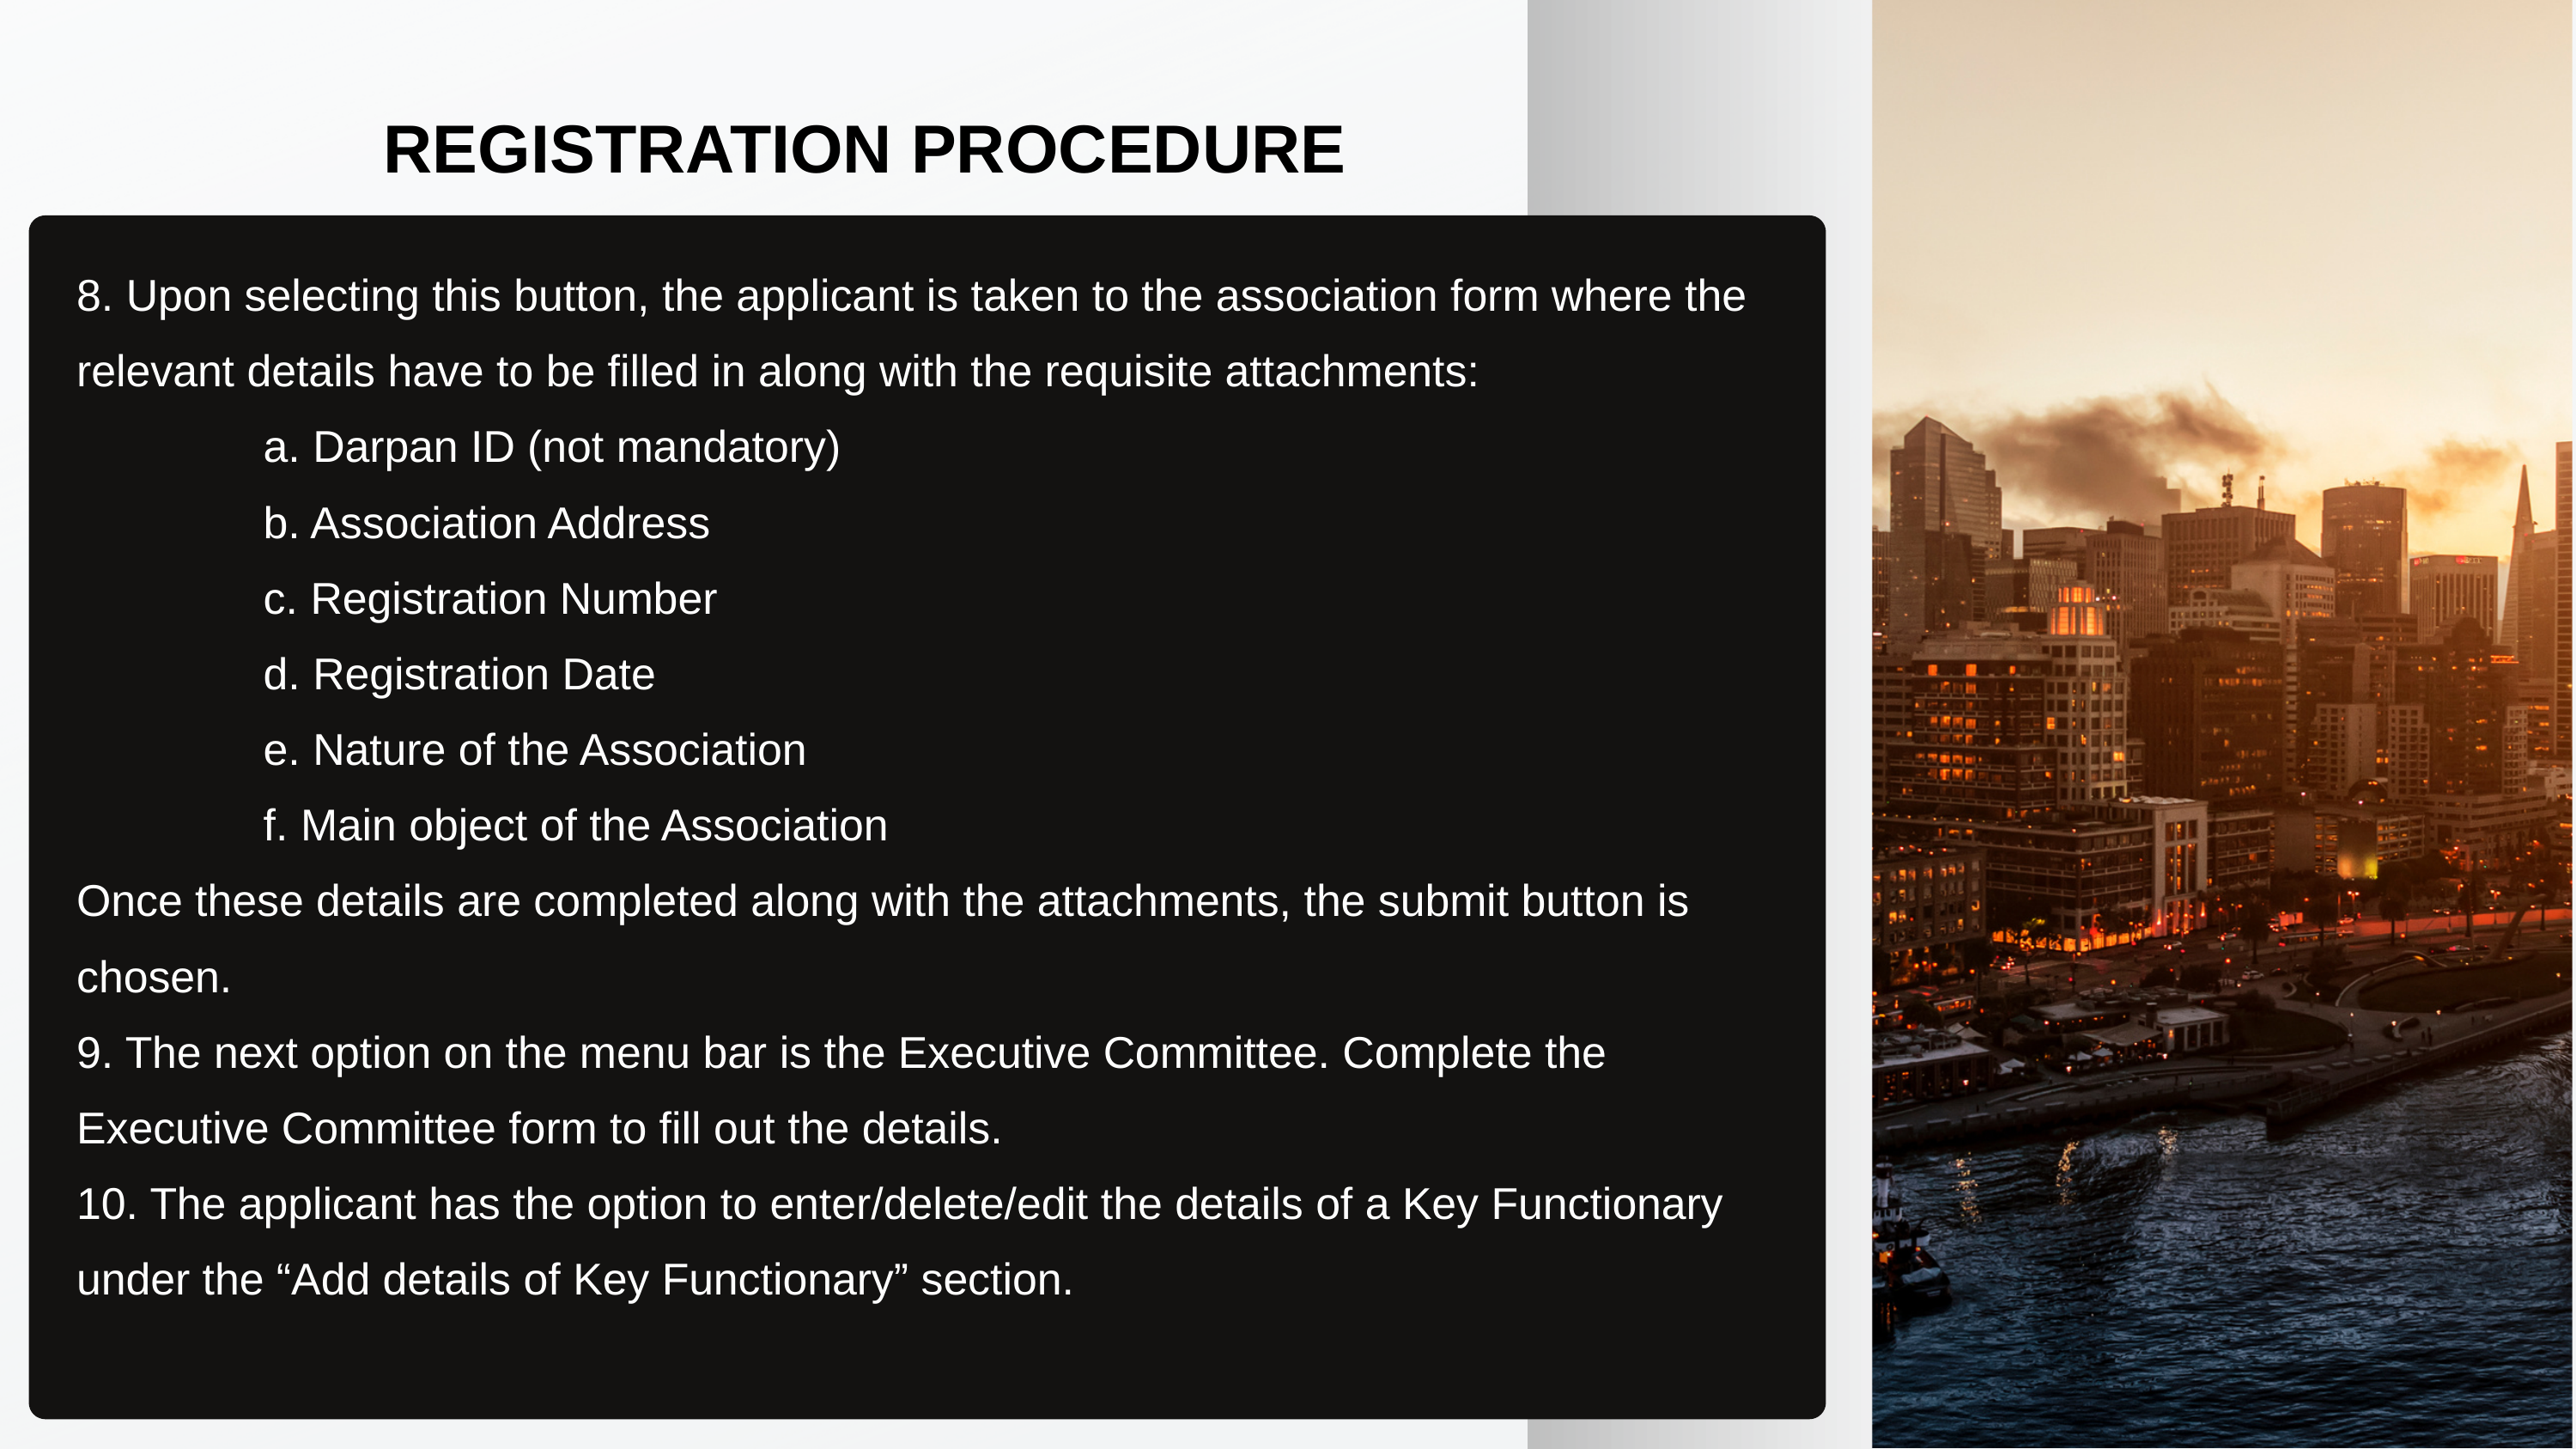

REGISTRATION PROCEDURE

8. Upon selecting this button, the applicant is taken to the association form where the relevant details have to be filled in along with the requisite attachments:
               a. Darpan ID (not mandatory)
               b. Association Address
               c. Registration Number
               d. Registration Date
               e. Nature of the Association
               f. Main object of the Association
Once these details are completed along with the attachments, the submit button is chosen.
9. The next option on the menu bar is the Executive Committee. Complete the Executive Committee form to fill out the details.
10. The applicant has the option to enter/delete/edit the details of a Key Functionary under the “Add details of Key Functionary” section.